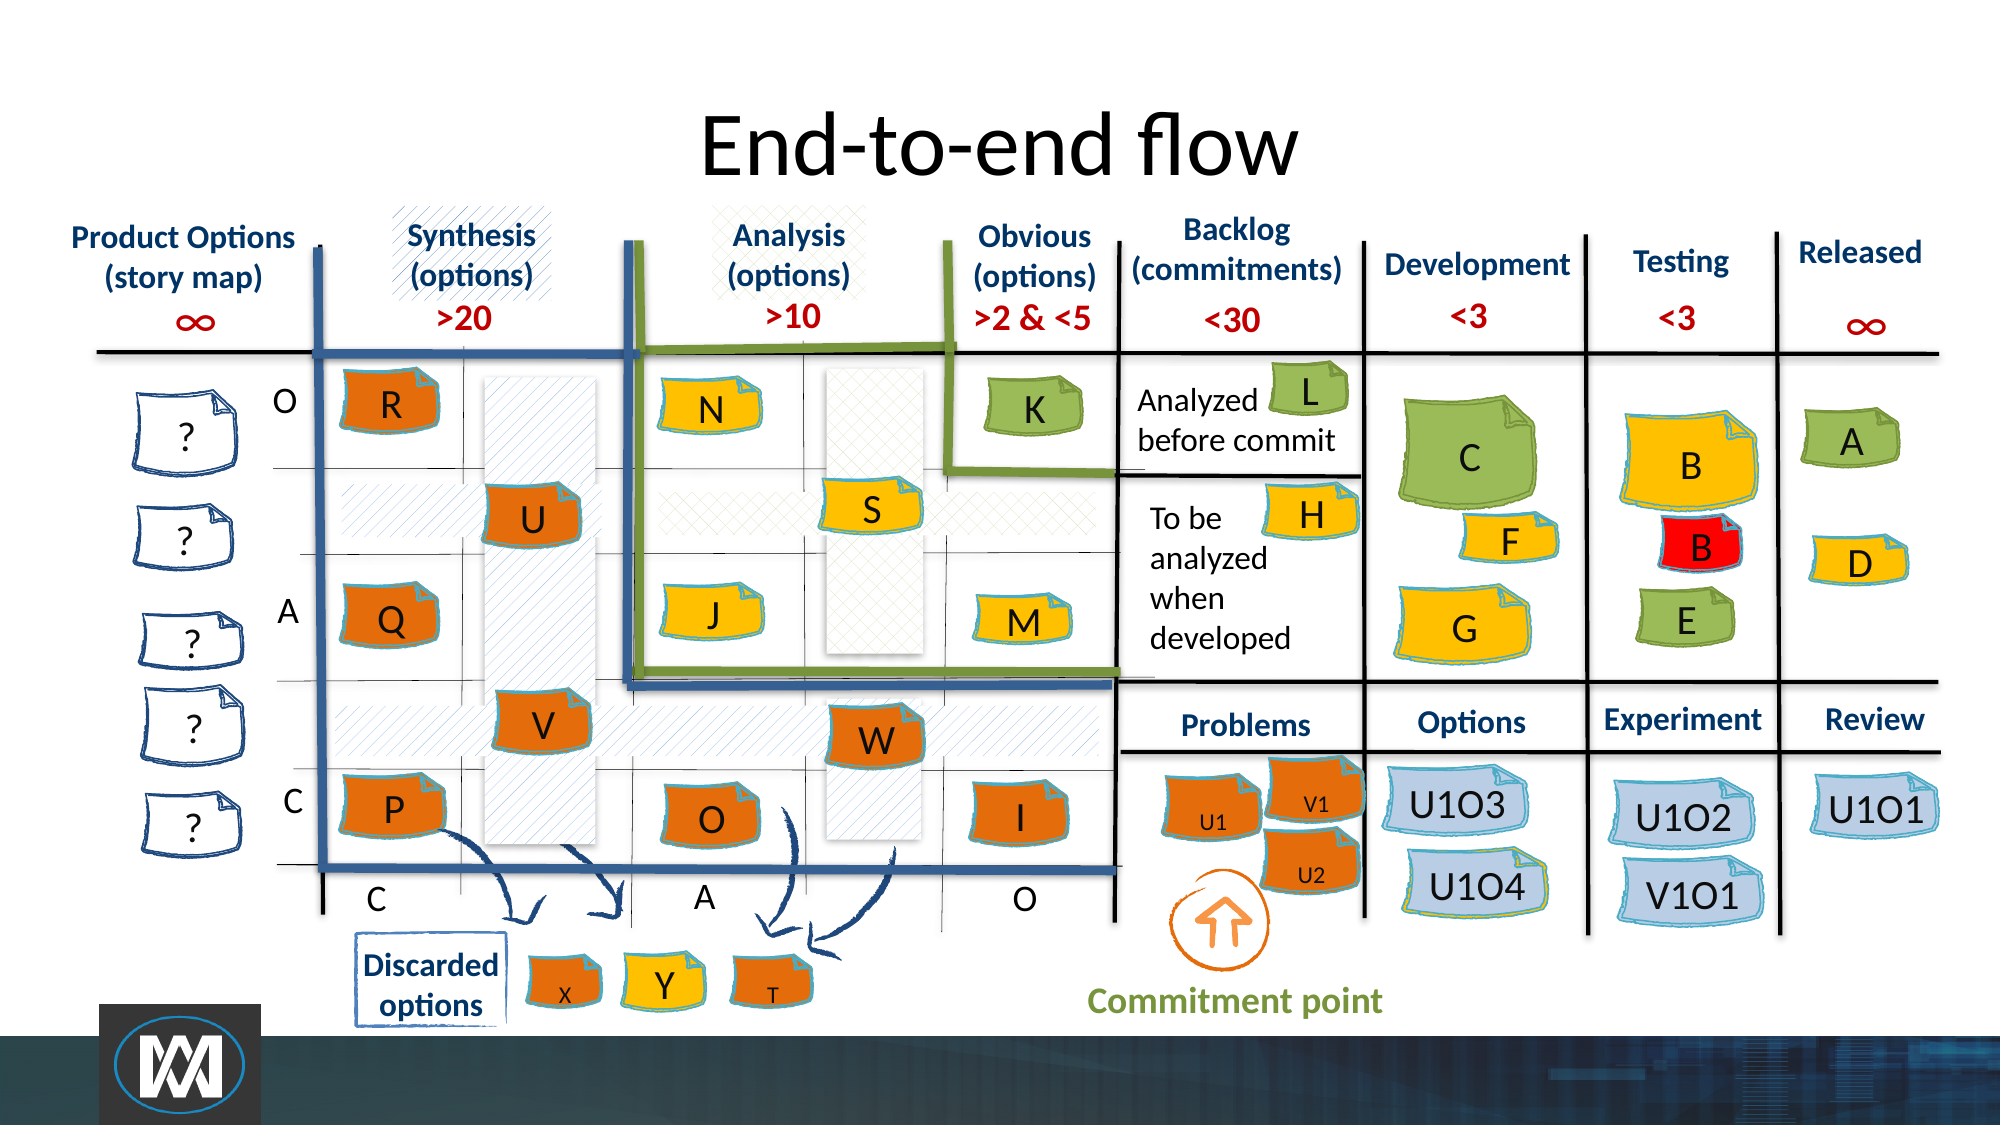

# End-to-end flow
Backlog
(commitments)
Analysis
(options)
Synthesis
(options)
Obvious
(options)
Product Options
(story map)
Released
Testing
Development
∞
<3
>10
∞
<3
>2 & <5
>20
<30

L

R

O
Analyzed before commit

K

N

?

C

A

B

S

U

H

To be analyzed
when
developed

?

F

B

D
A

Q

J

G

E

M

?

?

V
Experiment
Review
Options
Problems

W

V1

U1O3
C

U1O1

P

U1

U1O2

I

O

?

U2

U1O4

V1O1
A
C
O

Discarded options

Y

T

X
Commitment point